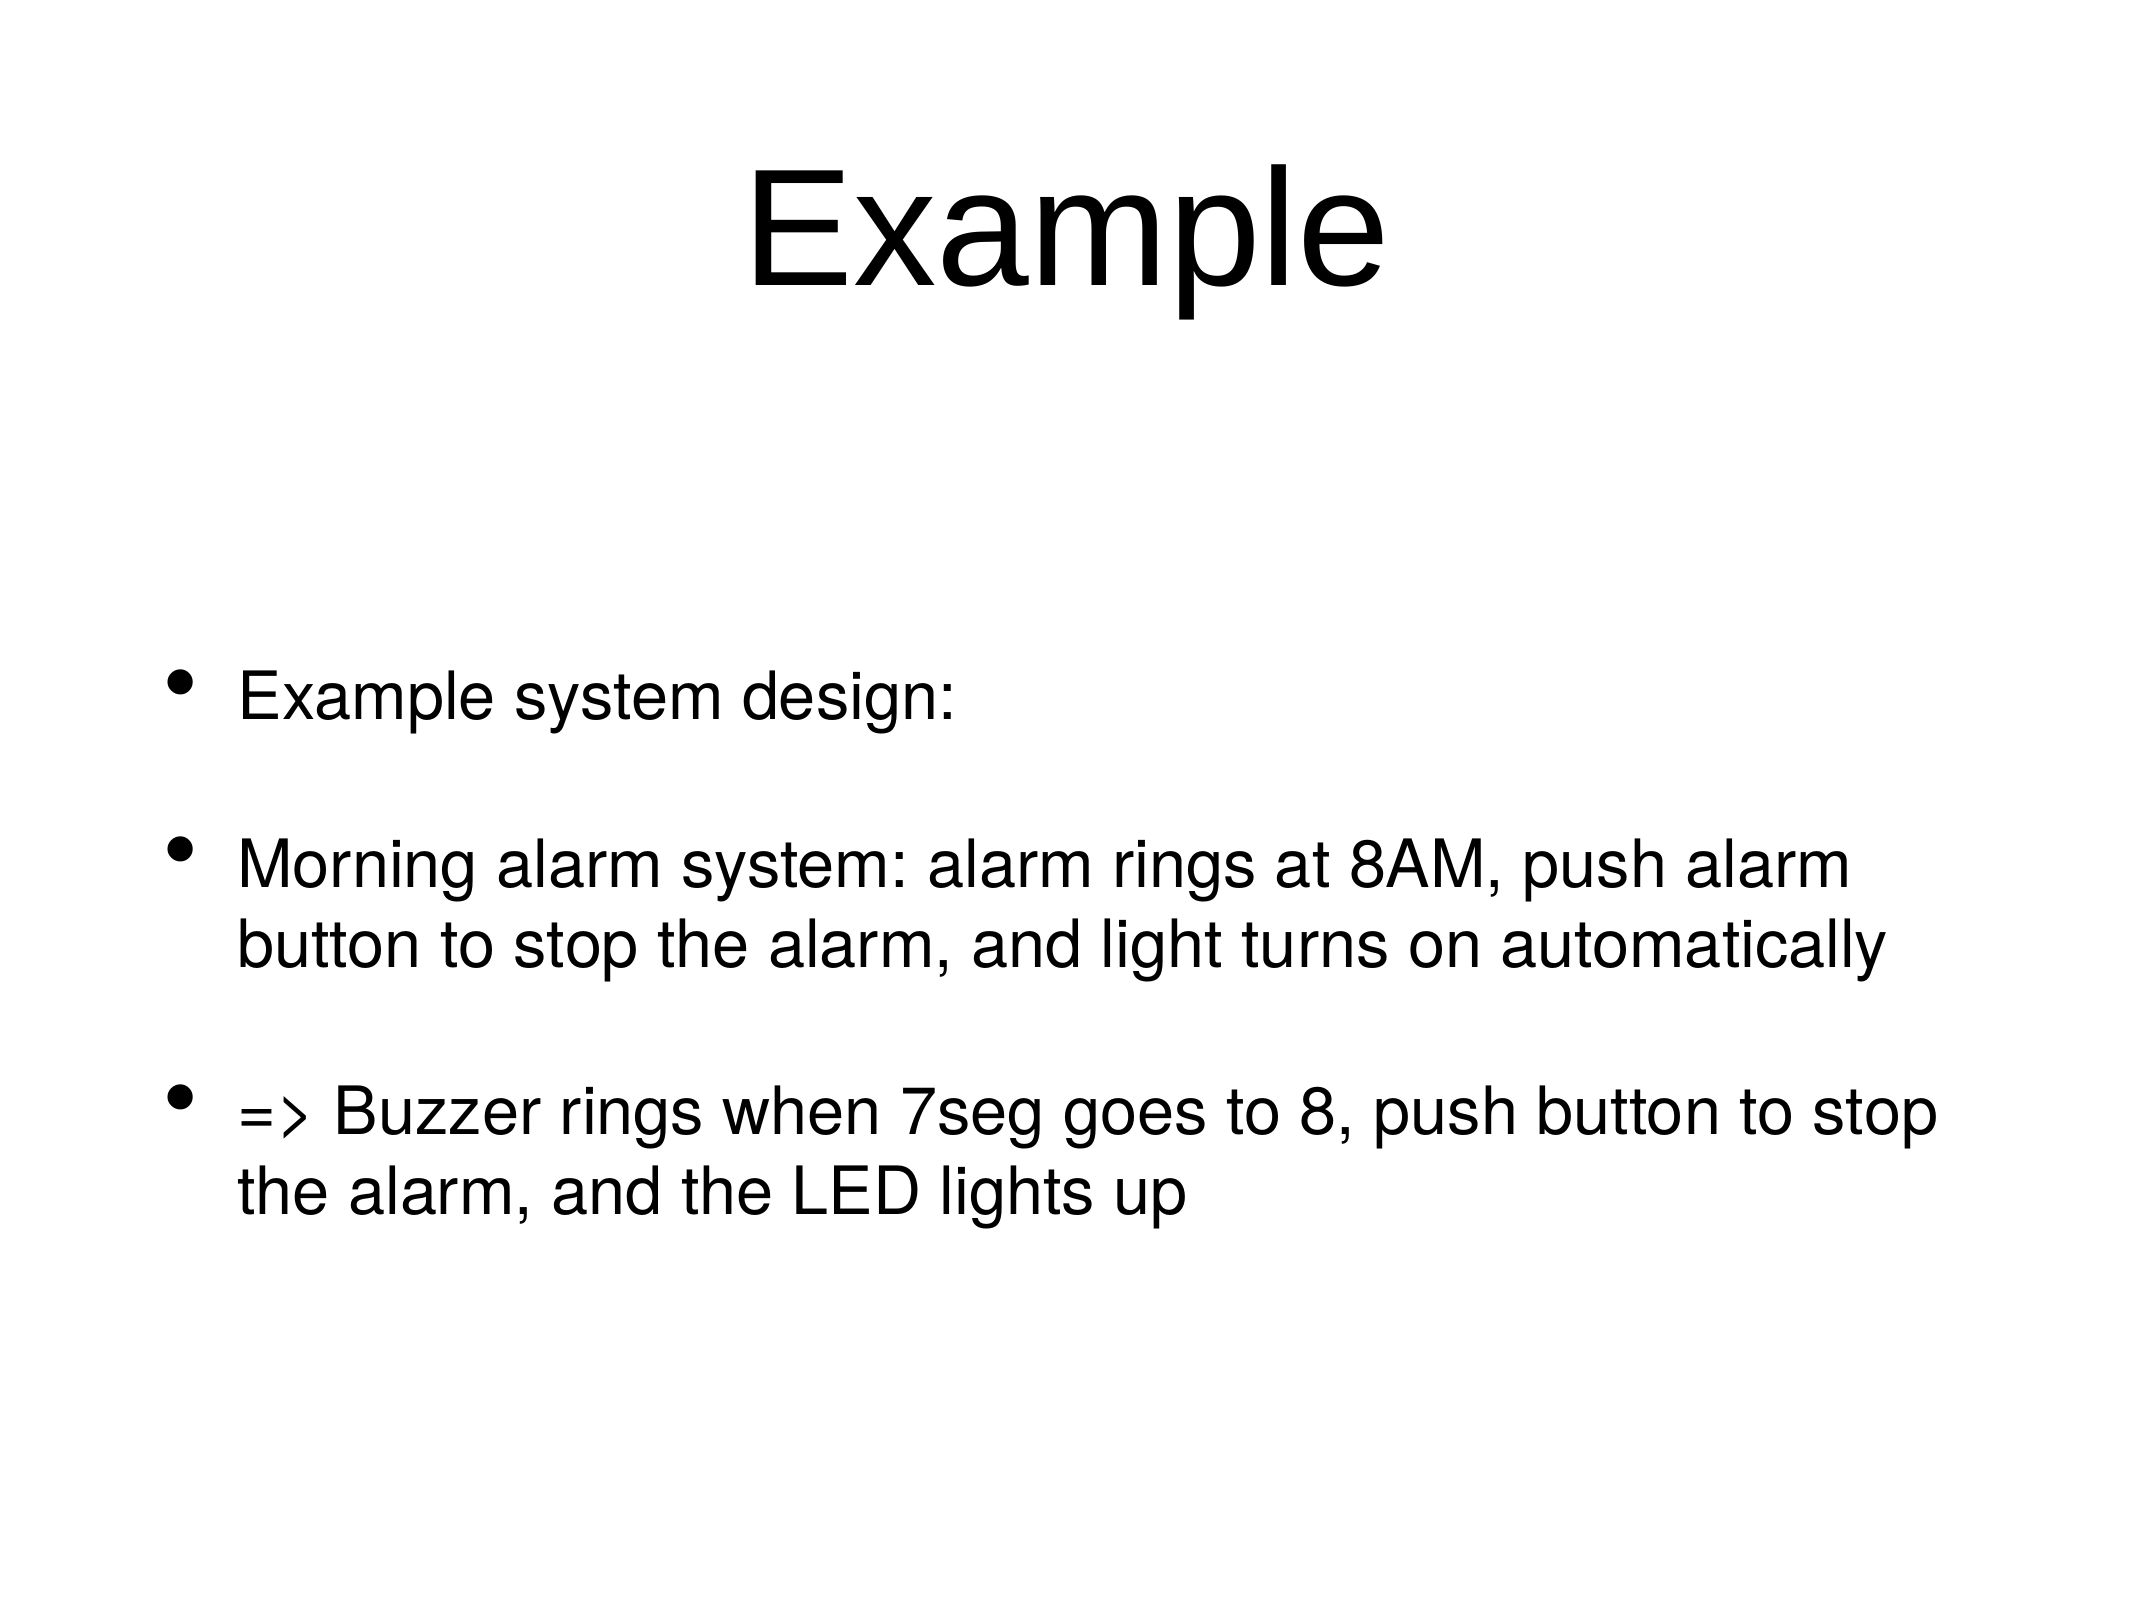

42
# Example
Example system design:
Morning alarm system: alarm rings at 8AM, push alarm button to stop the alarm, and light turns on automatically
=> Buzzer rings when 7seg goes to 8, push button to stop the alarm, and the LED lights up